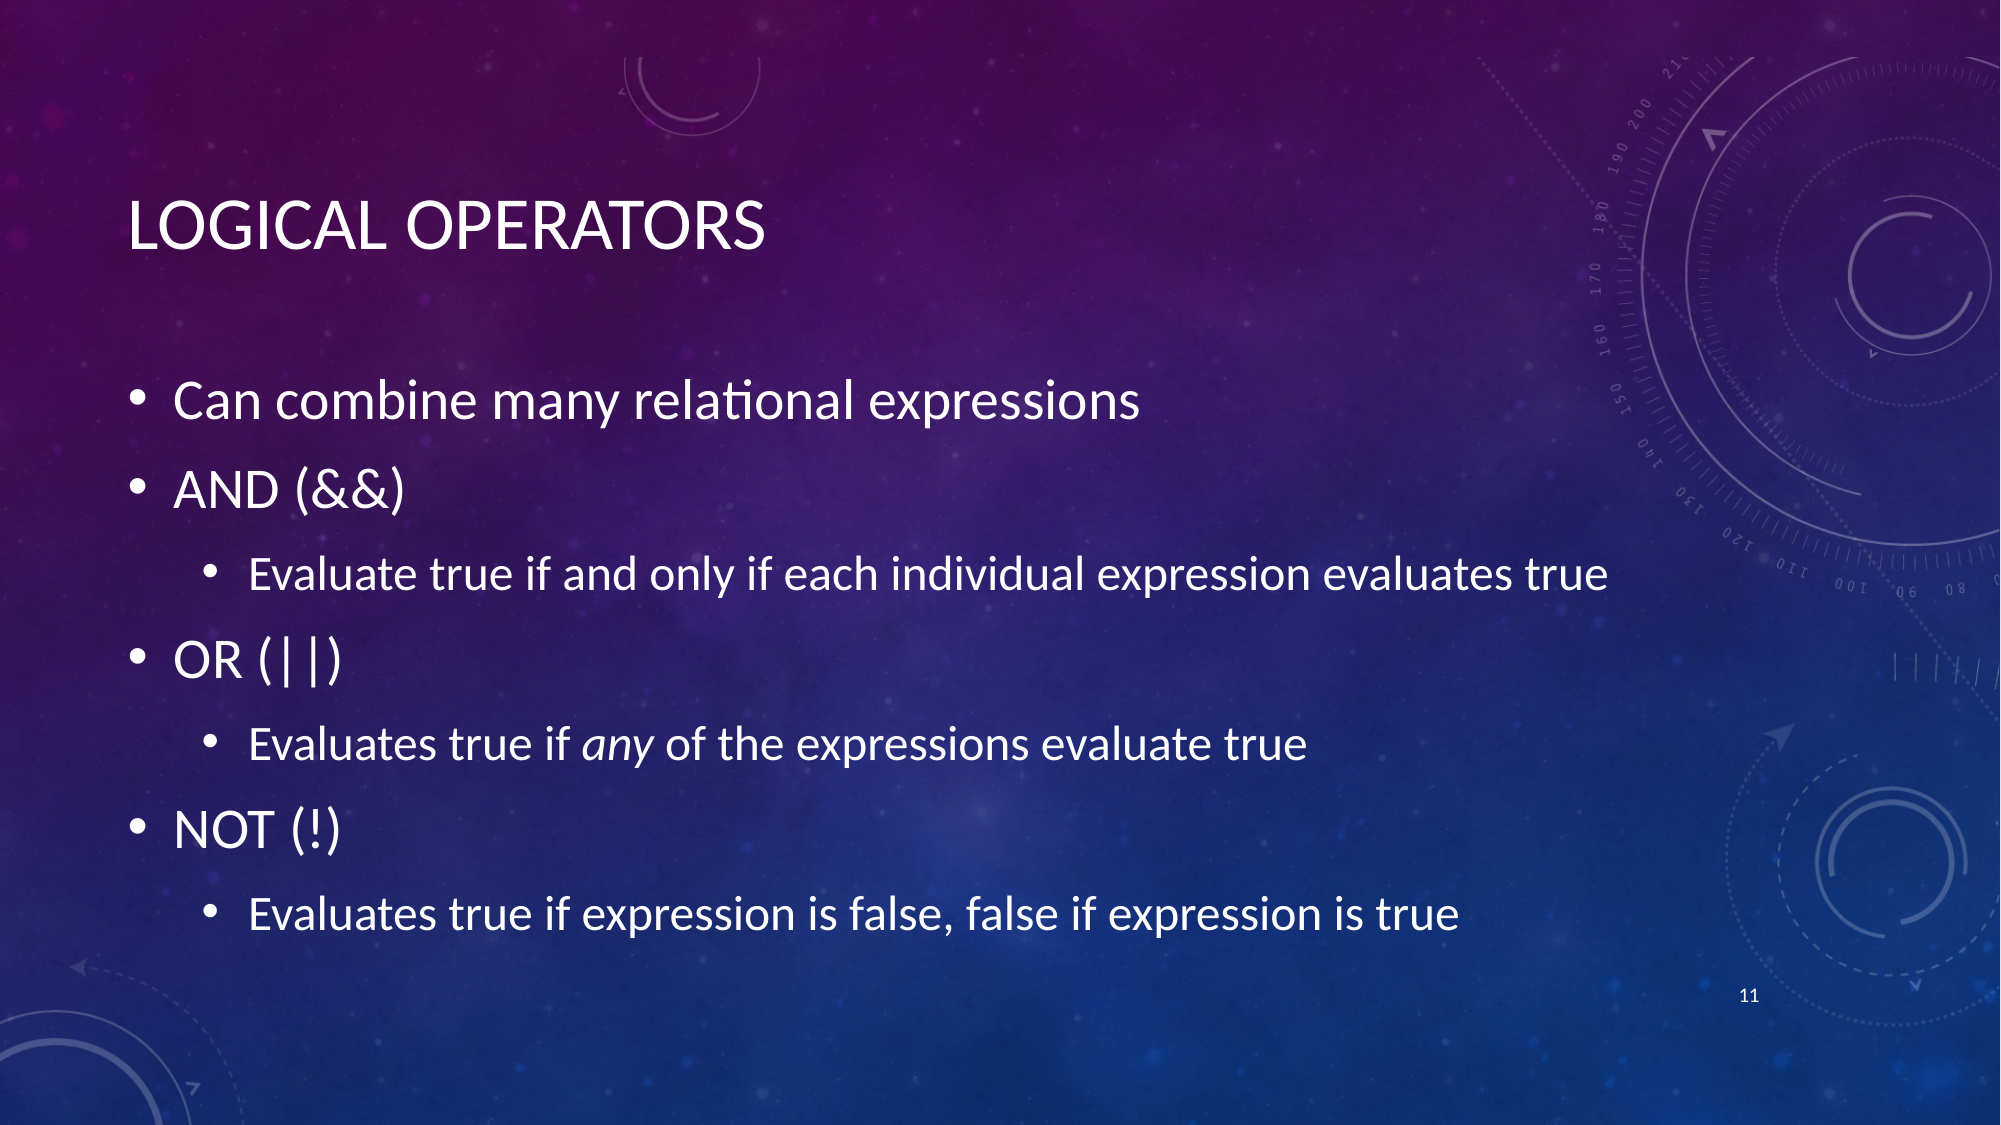

# Logical operators
Can combine many relational expressions
AND (&&)
Evaluate true if and only if each individual expression evaluates true
OR (||)
Evaluates true if any of the expressions evaluate true
NOT (!)
Evaluates true if expression is false, false if expression is true
11